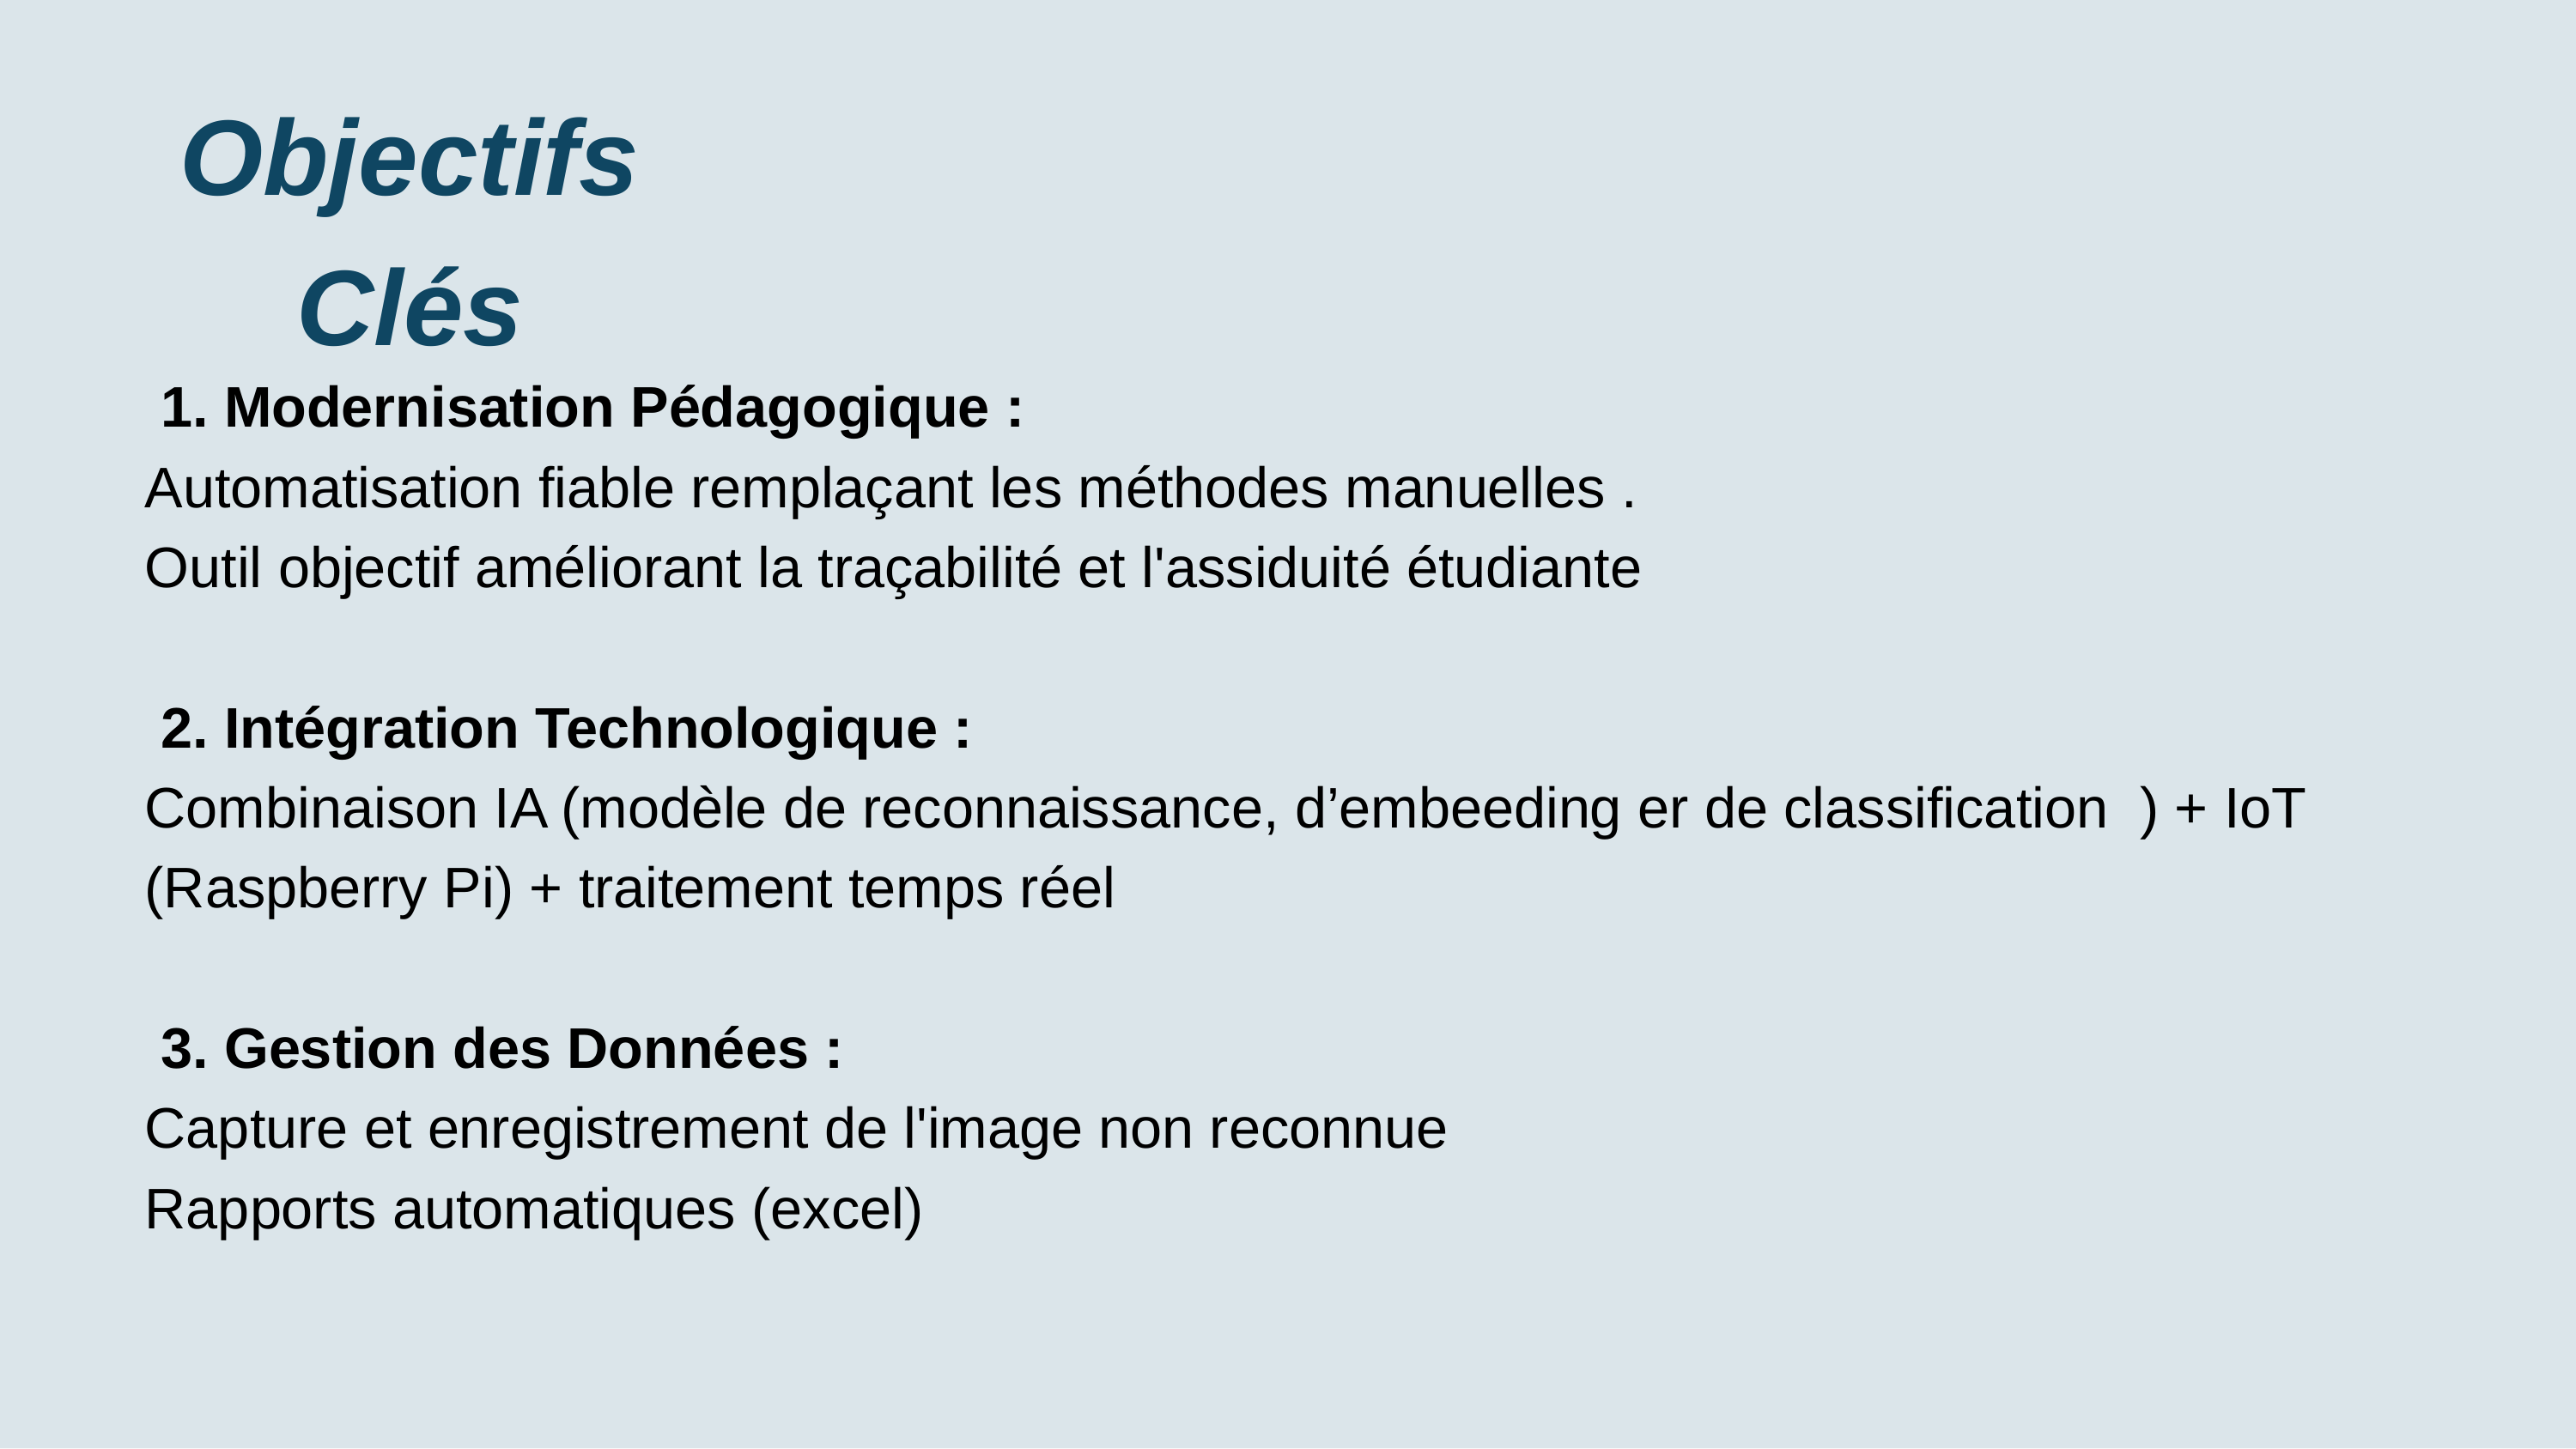

Objectifs Clés
 1. Modernisation Pédagogique :
Automatisation fiable remplaçant les méthodes manuelles .
Outil objectif améliorant la traçabilité et l'assiduité étudiante

 2. Intégration Technologique :
Combinaison IA (modèle de reconnaissance, d’embeeding er de classification  ) + IoT (Raspberry Pi) + traitement temps réel

 3. Gestion des Données :
Capture et enregistrement de l'image non reconnue
Rapports automatiques (excel)